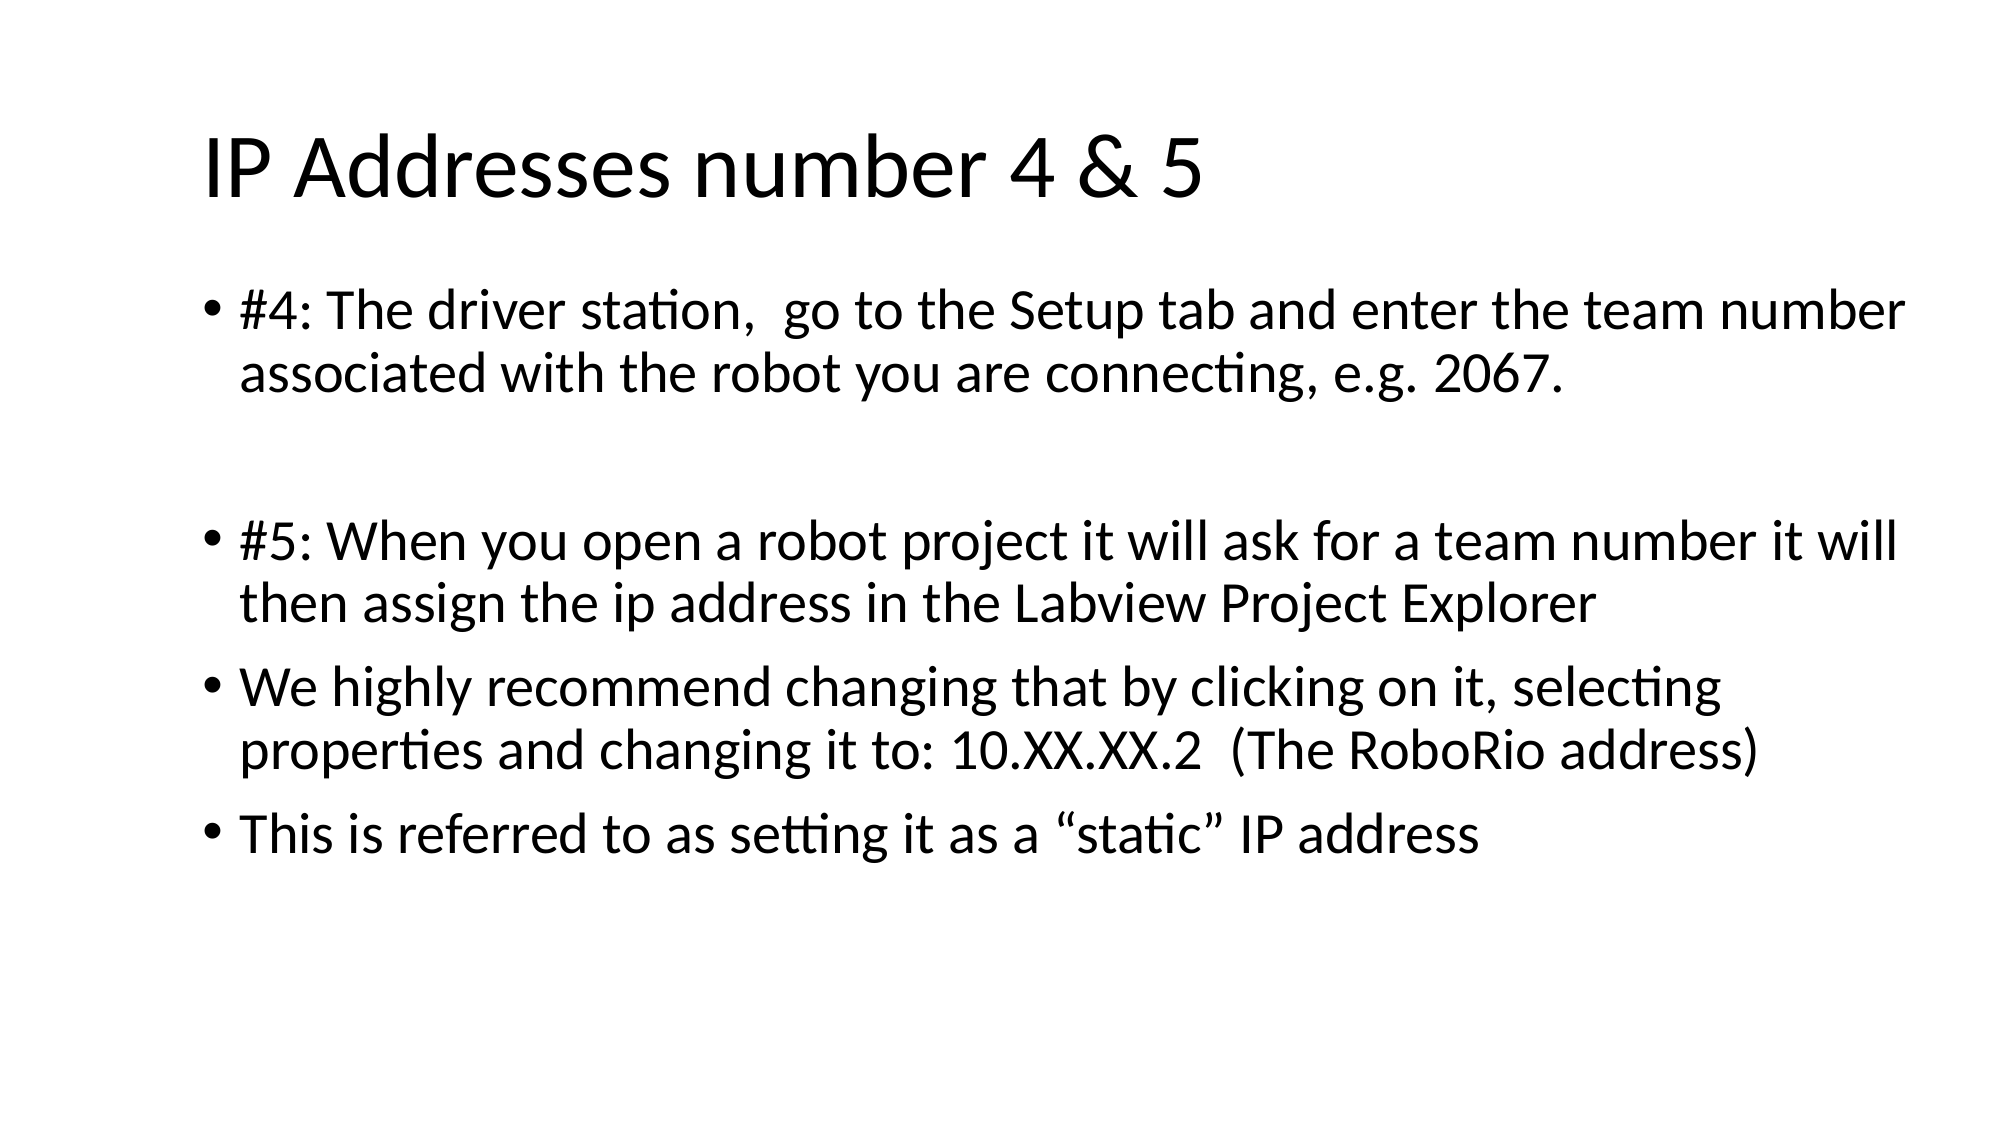

# IP Addresses number 4 & 5
#4: The driver station,  go to the Setup tab and enter the team number associated with the robot you are connecting, e.g. 2067.

#5: When you open a robot project it will ask for a team number it will then assign the ip address in the Labview Project Explorer
We highly recommend changing that by clicking on it, selecting properties and changing it to: 10.XX.XX.2  (The RoboRio address)
This is referred to as setting it as a “static” IP address